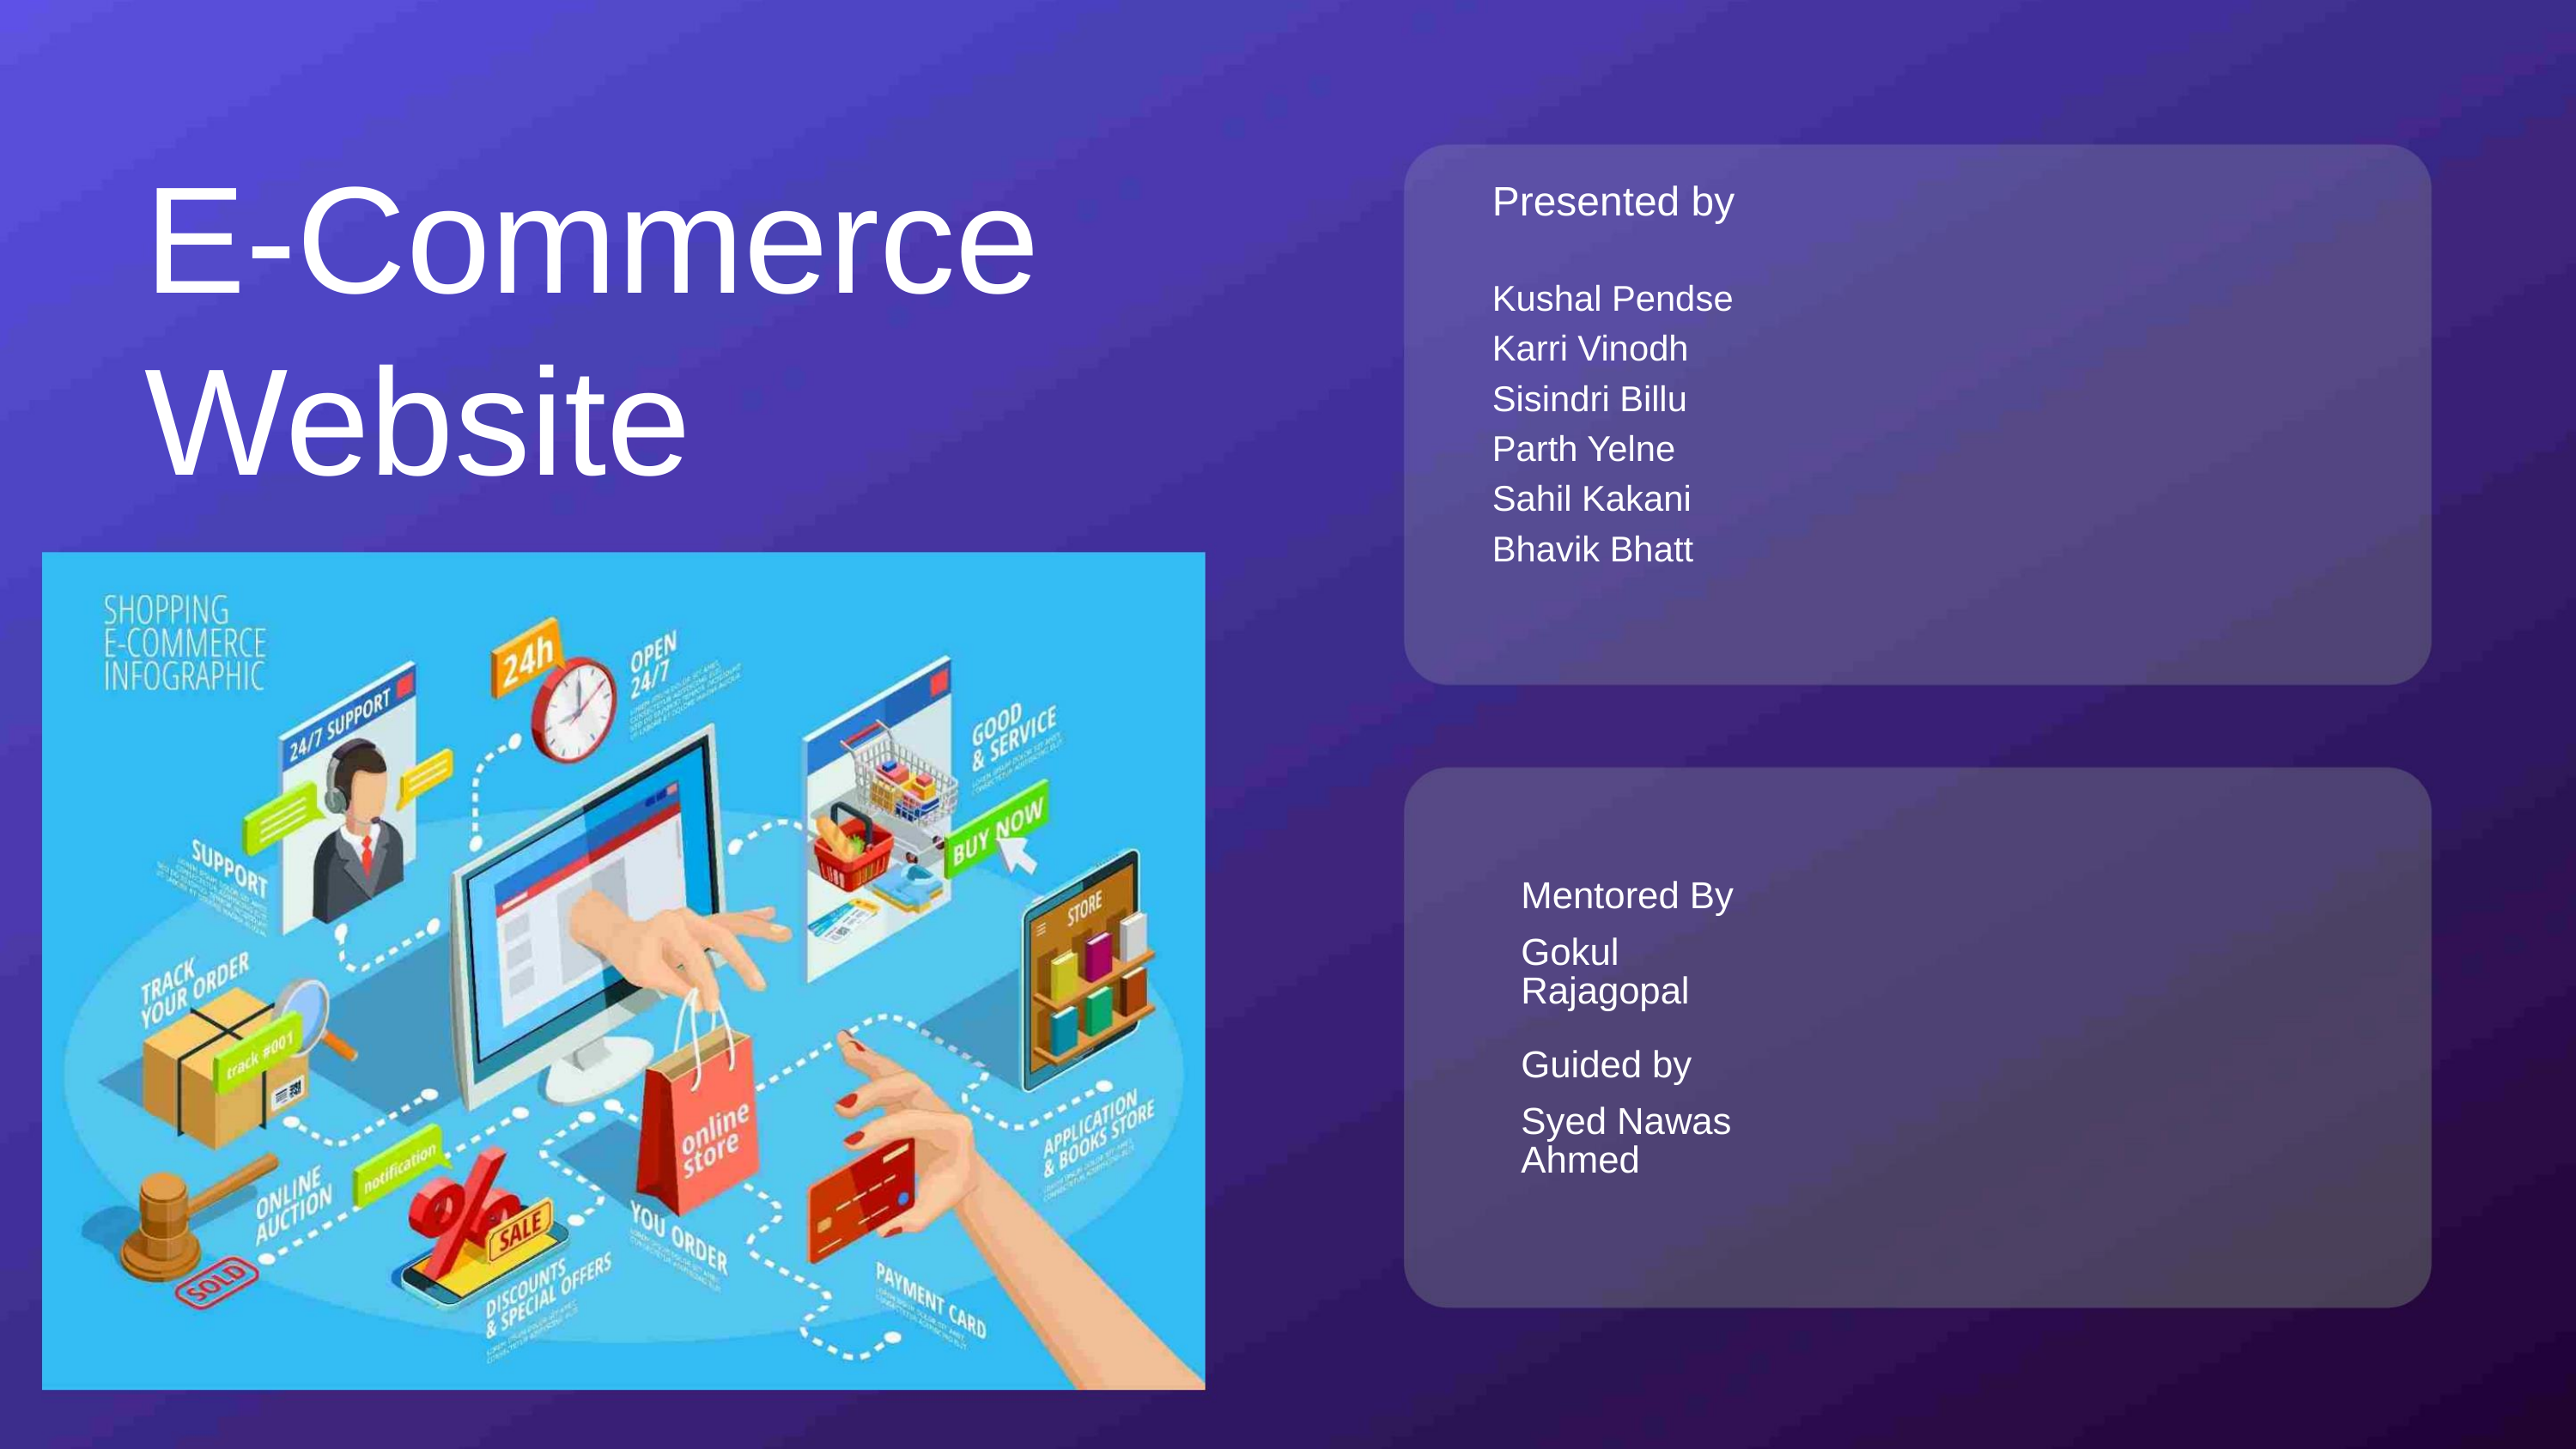

E-Commerce
Website
Presented by
Kushal Pendse
Karri Vinodh
Sisindri Billu
Parth Yelne
Sahil Kakani
Bhavik Bhatt
Mentored By
Gokul Rajagopal
Guided by
Syed Nawas Ahmed